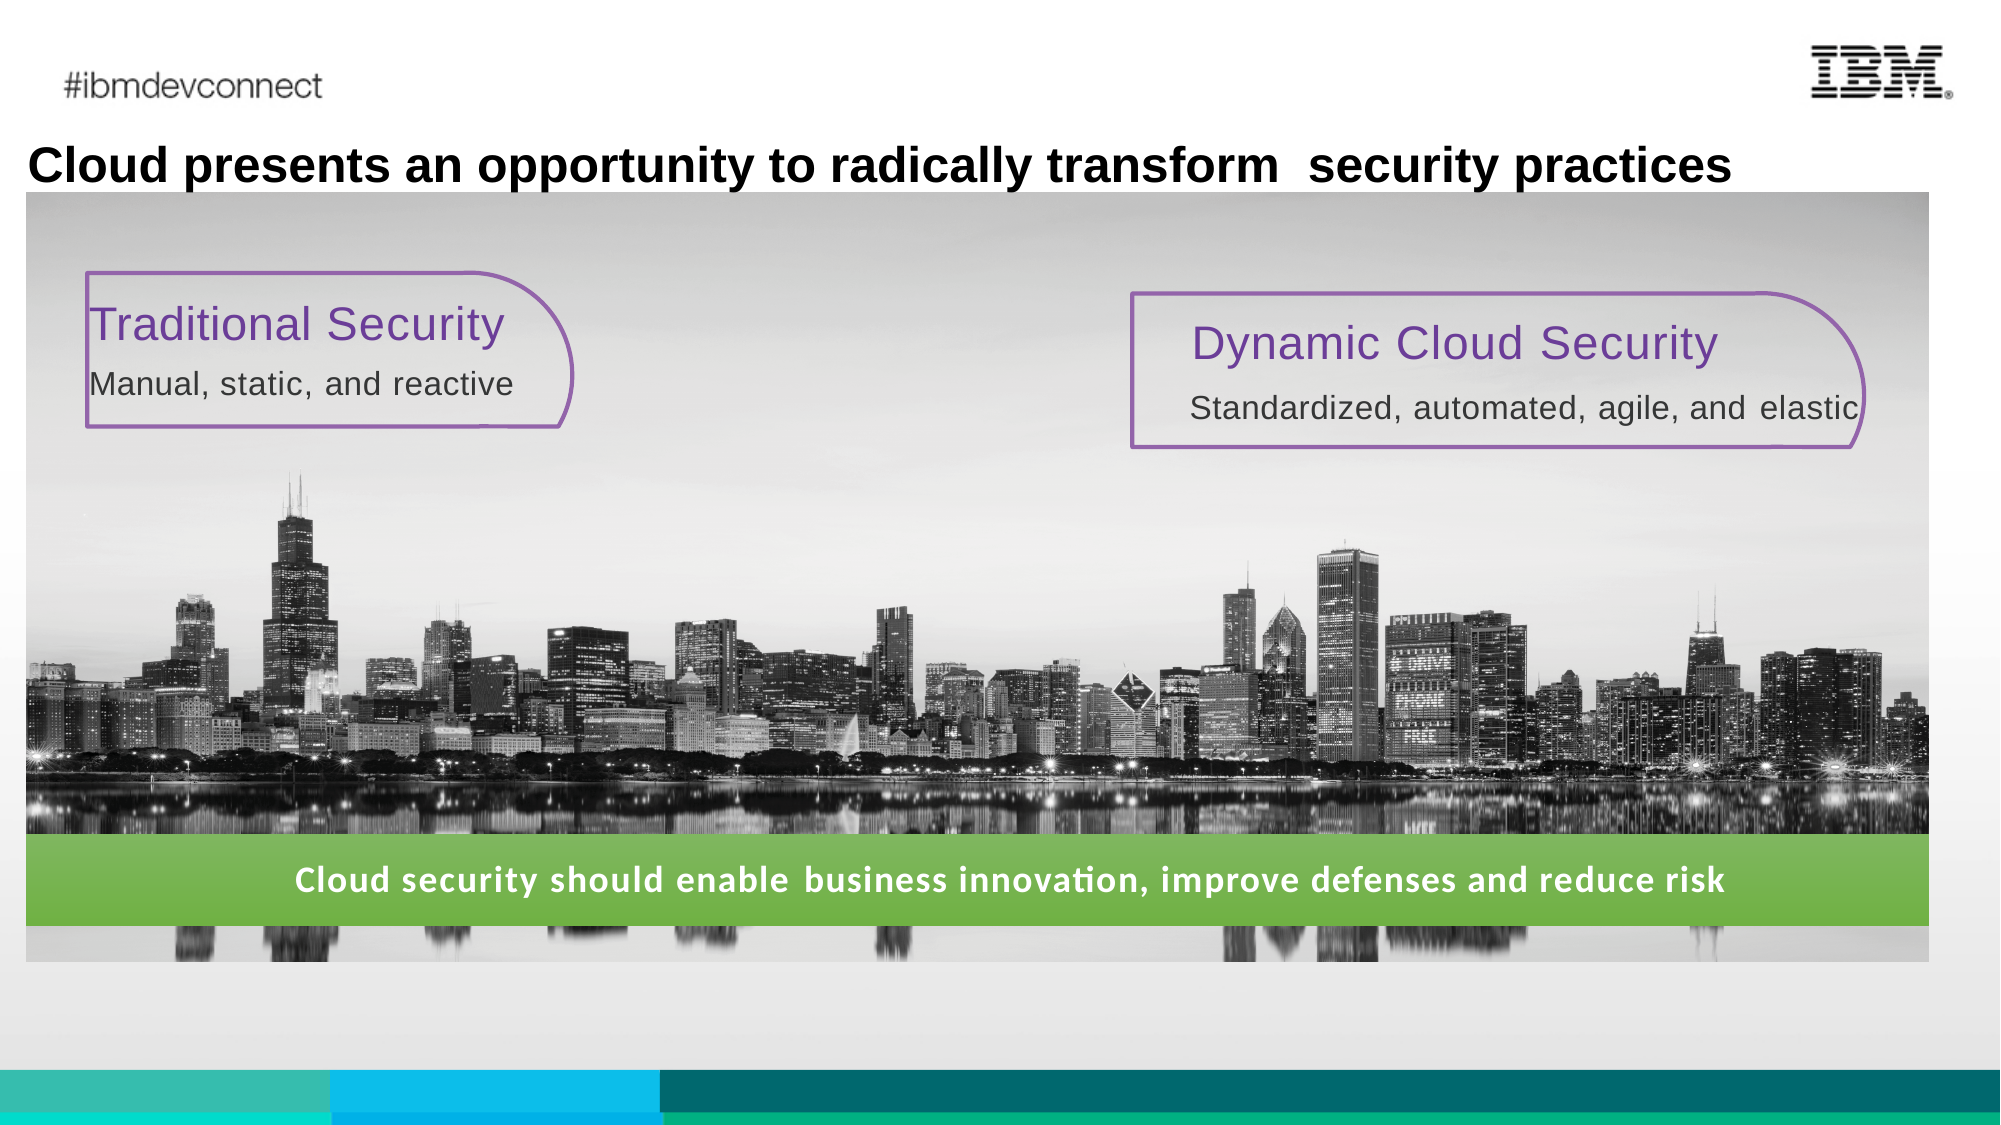

# Cloud presents an opportunity to radically transform  security practices

Traditional Security
Manual, static, and reactive

Dynamic Cloud Security
Standardized, automated, agile, and elastic

Cloud security should enable business innovation, improve defenses and reduce risk